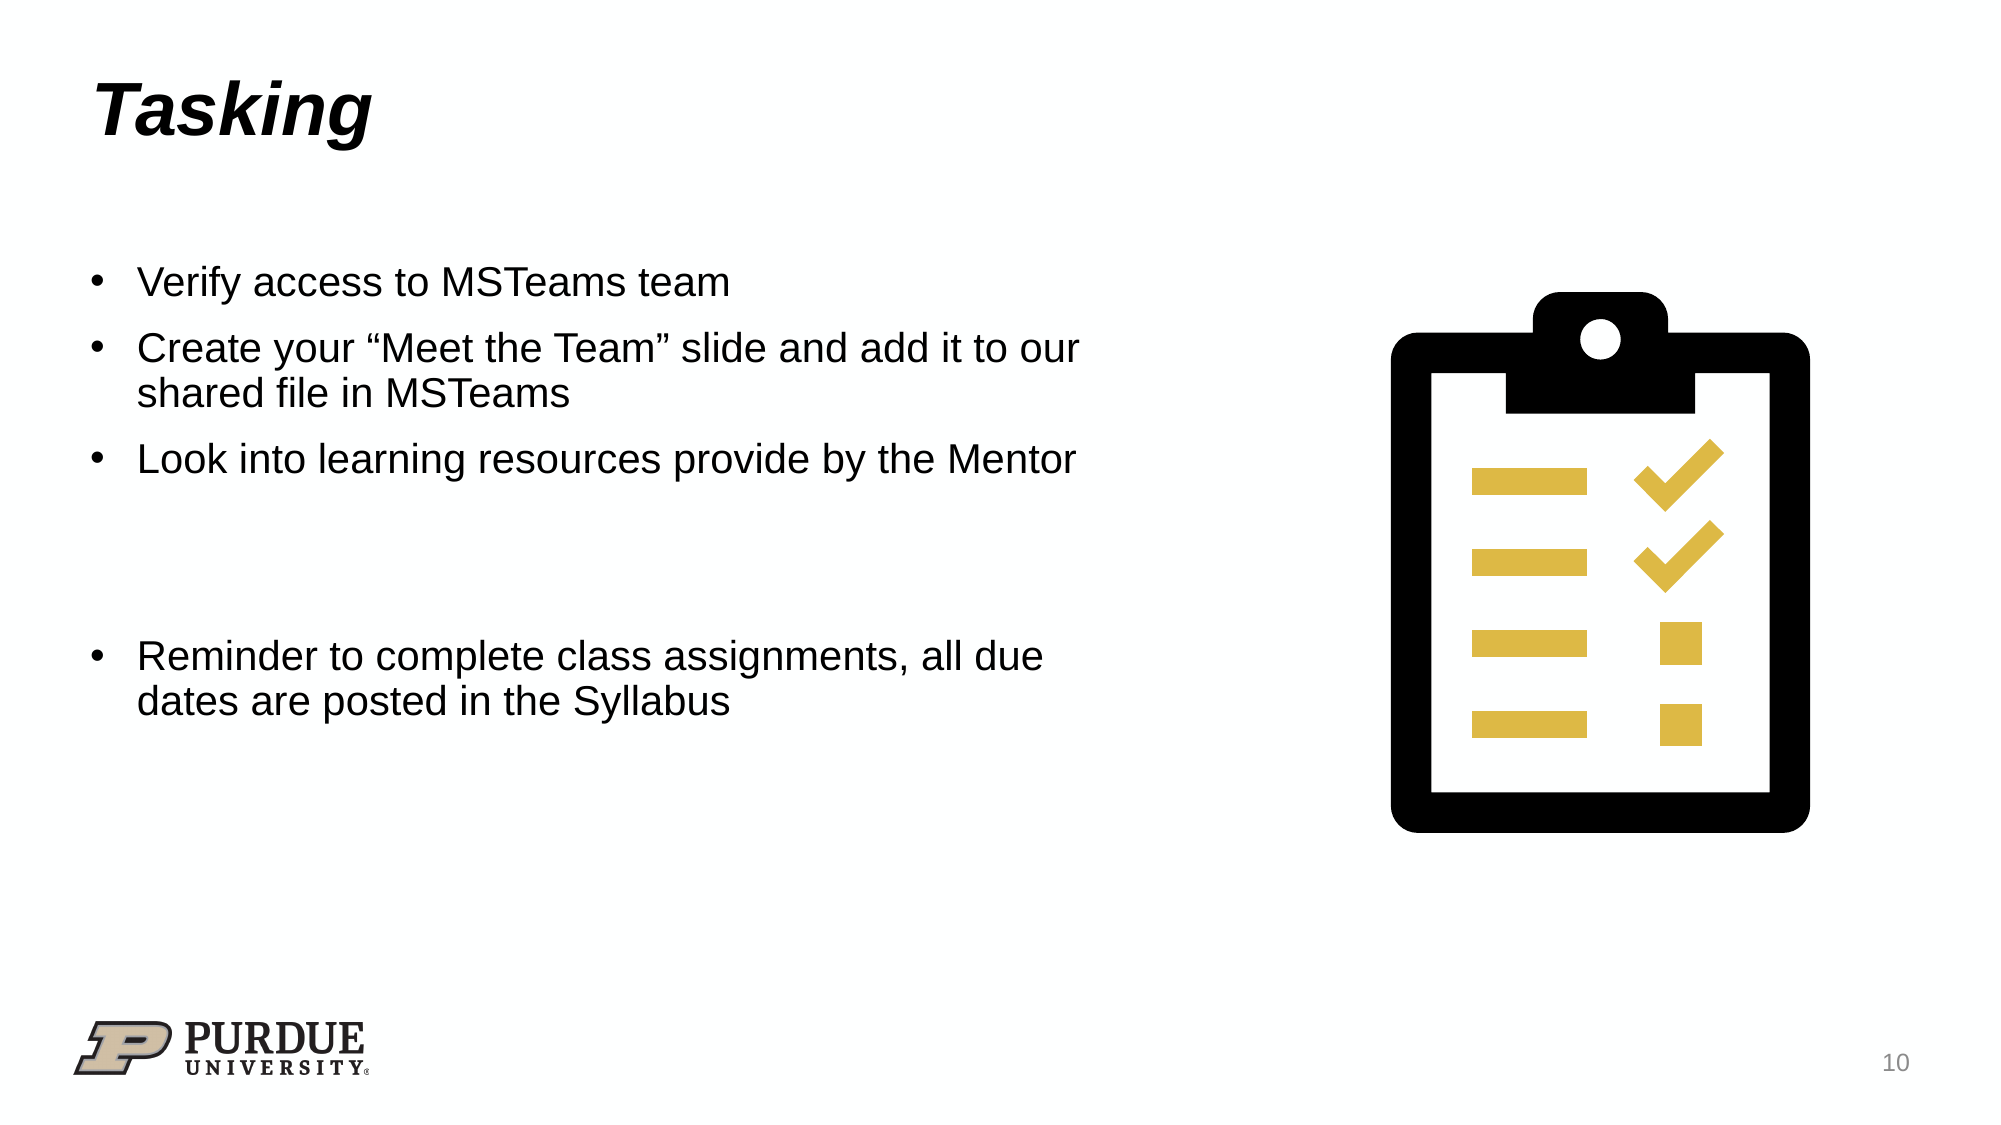

# Tasking
Verify access to MSTeams team
Create your “Meet the Team” slide and add it to our shared file in MSTeams
Look into learning resources provide by the Mentor

Reminder to complete class assignments, all due dates are posted in the Syllabus

10